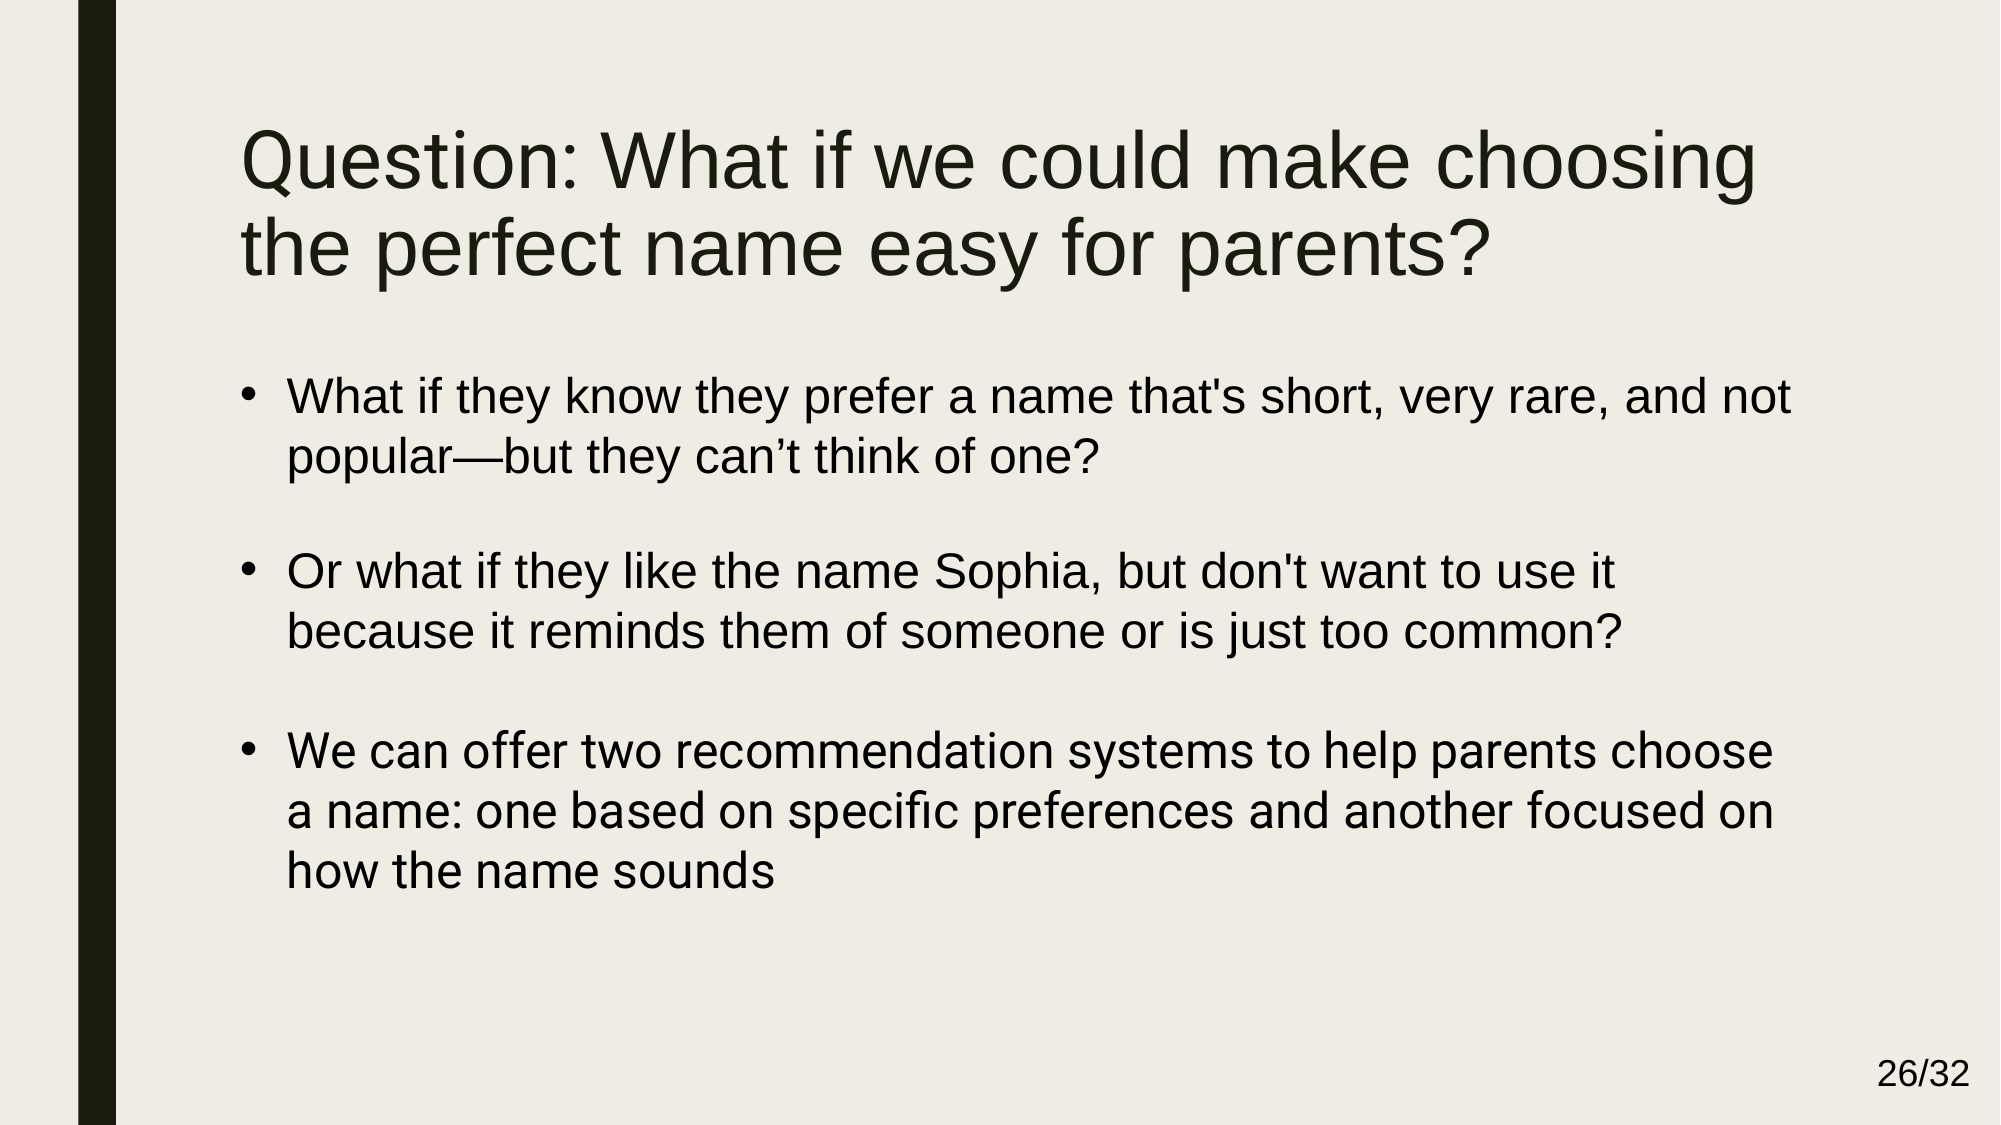

# Question: What if we could make choosing the perfect name easy for parents?
What if they know they prefer a name that's short, very rare, and not popular—but they can’t think of one?

Or what if they like the name Sophia, but don't want to use it because it reminds them of someone or is just too common?

We can offer two recommendation systems to help parents choose a name: one based on specific preferences and another focused on how the name sounds
26/32